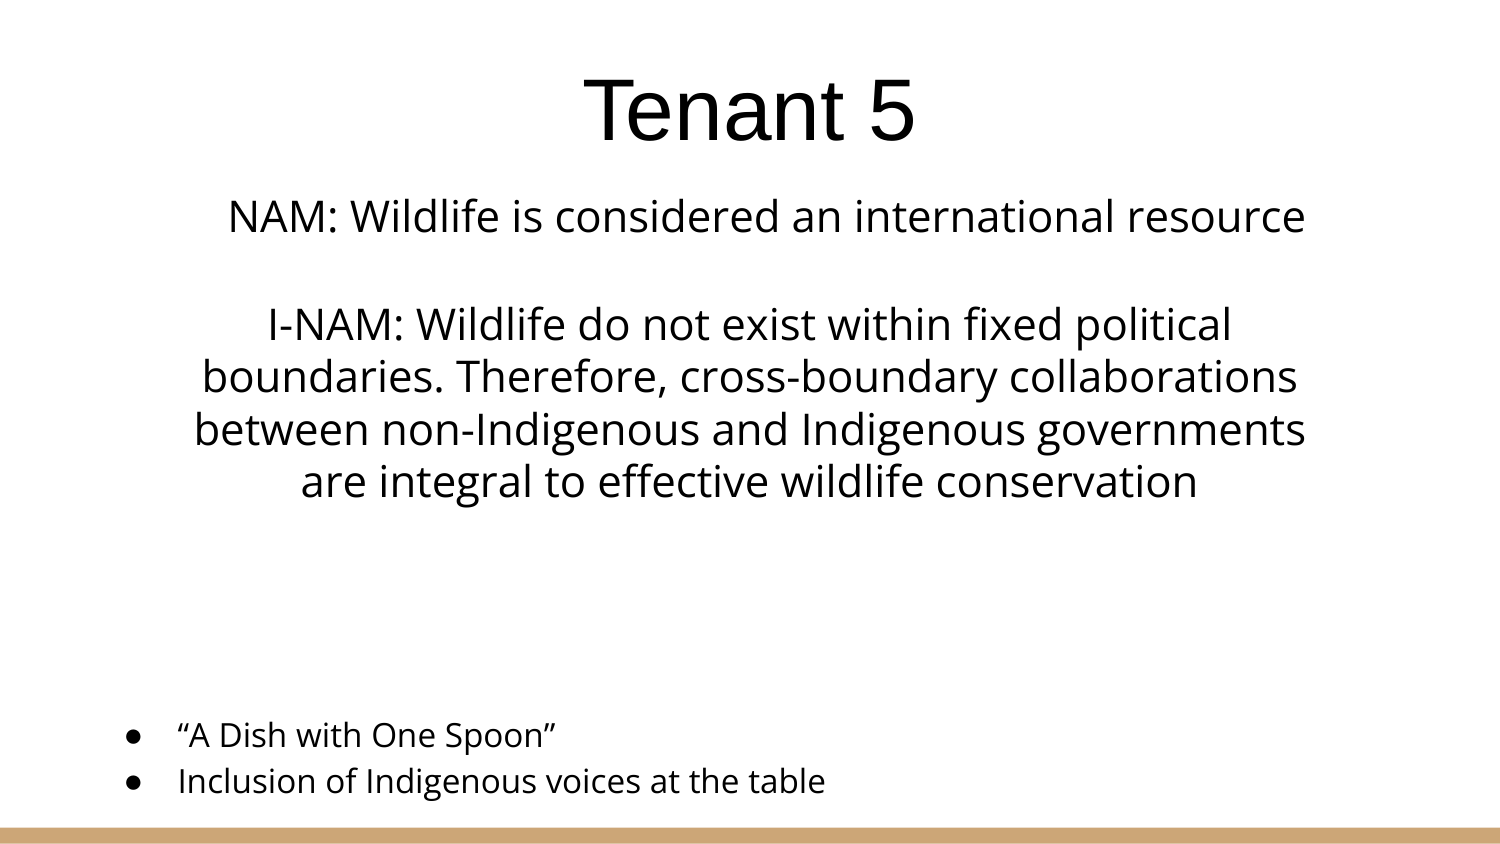

# Tenant 5
NAM: Wildlife is considered an international resource
I-NAM: Wildlife do not exist within fixed political boundaries. Therefore, cross-boundary collaborations between non-Indigenous and Indigenous governments are integral to effective wildlife conservation
“A Dish with One Spoon”
Inclusion of Indigenous voices at the table